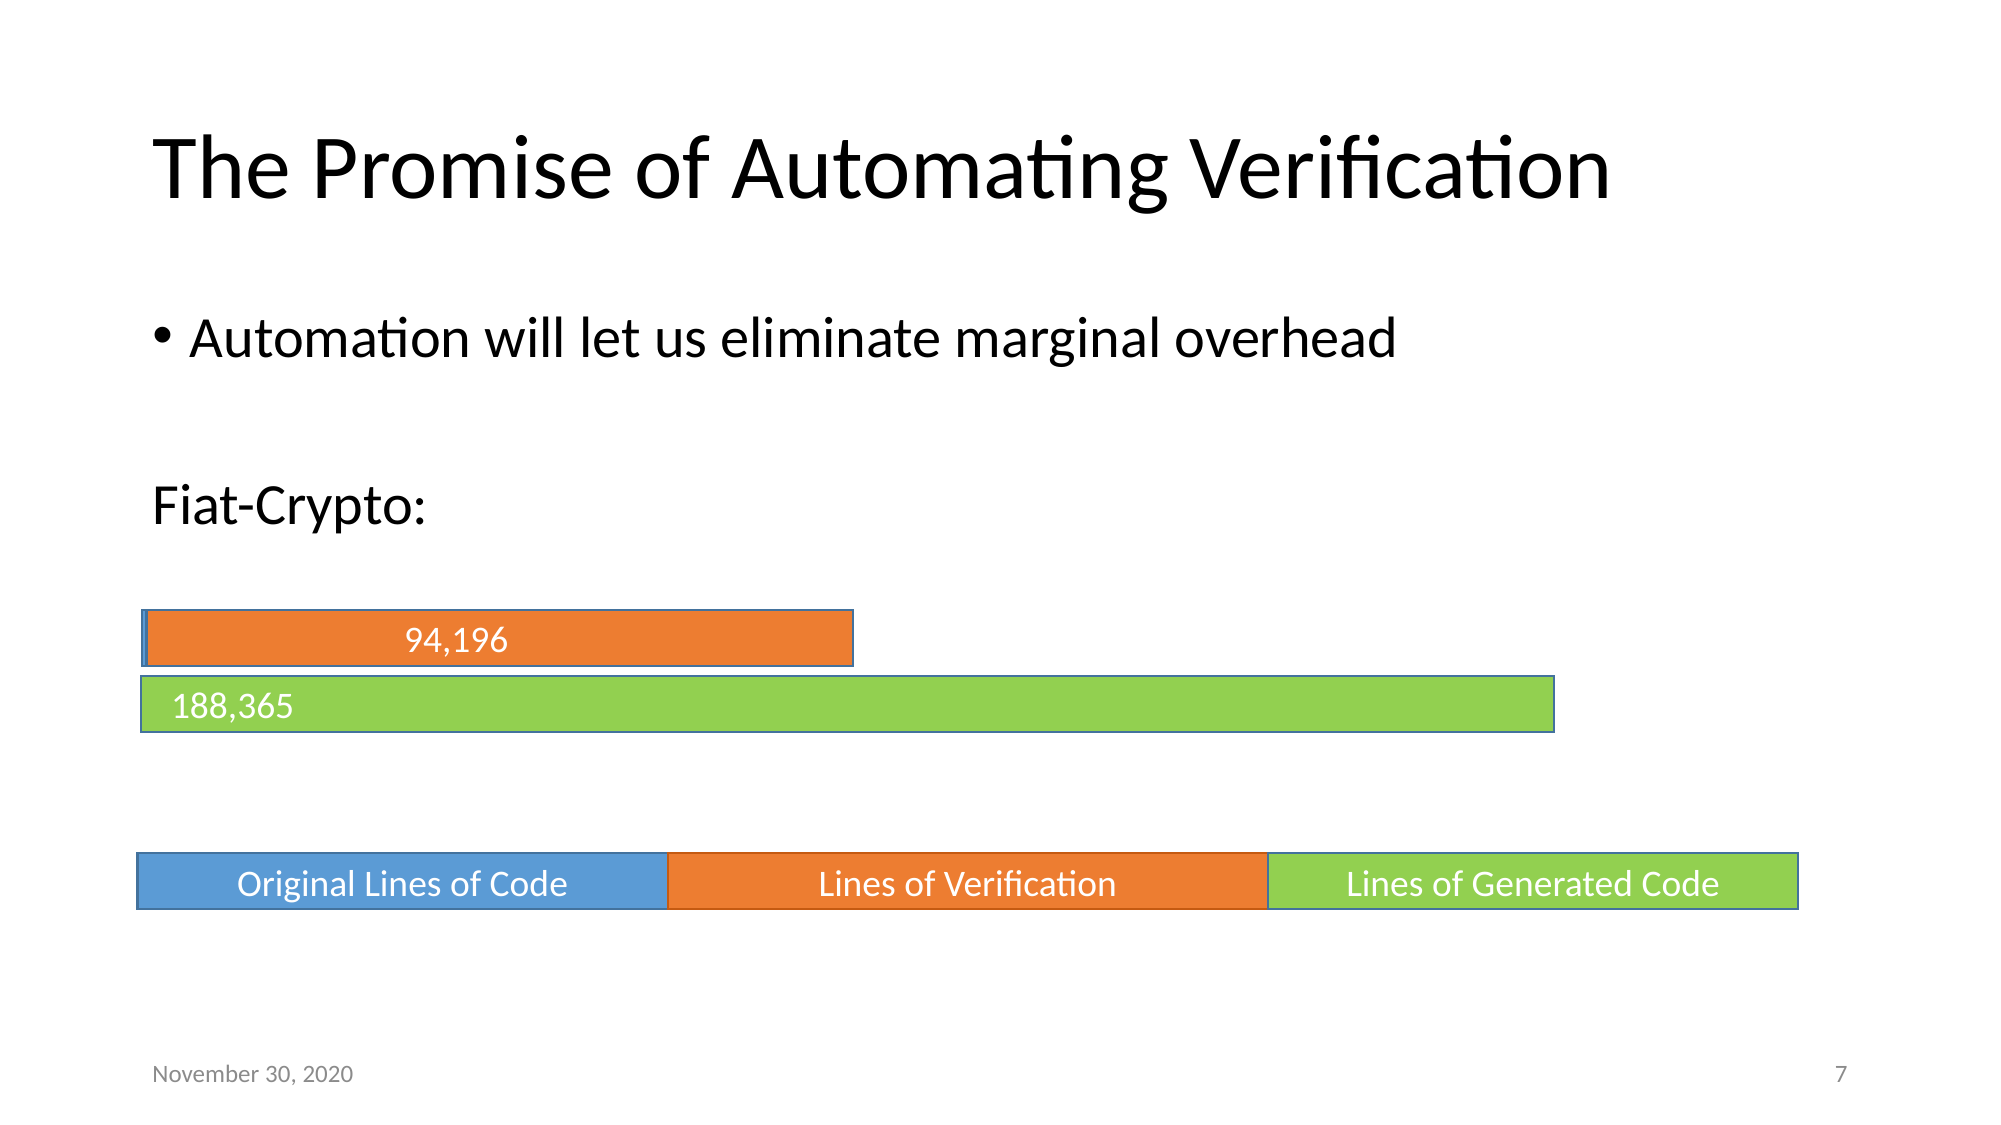

# The Promise of Automating Verification
Automation will let us eliminate marginal overhead

Fiat-Crypto:

94,196

188,365

Original Lines of Code
Lines of Verification
Lines of Generated Code
November 30, 2020
7